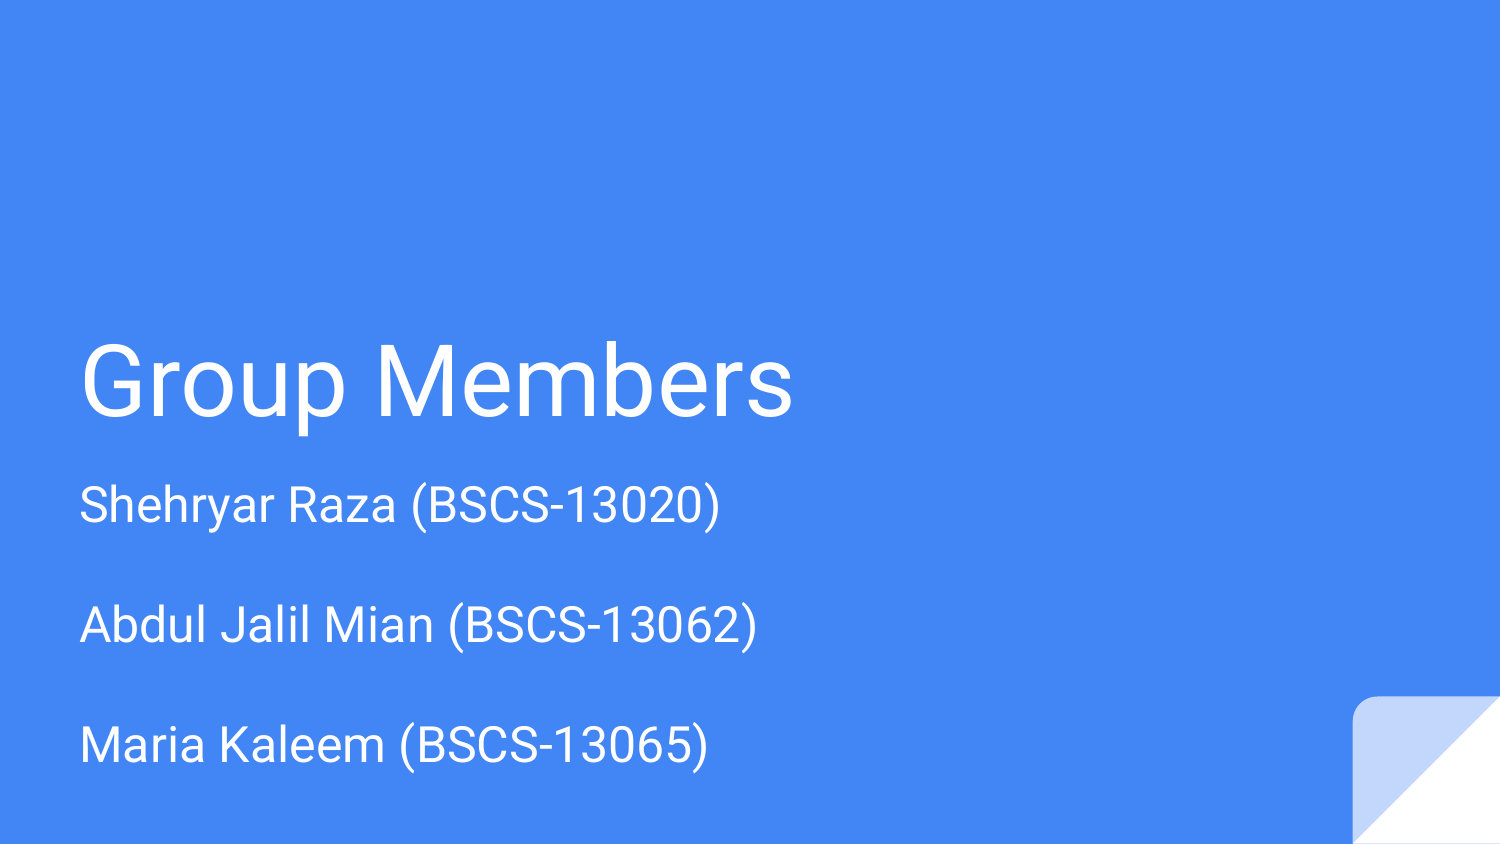

# Group Members
Shehryar Raza (BSCS-13020)

Abdul Jalil Mian (BSCS-13062)

Maria Kaleem (BSCS-13065)